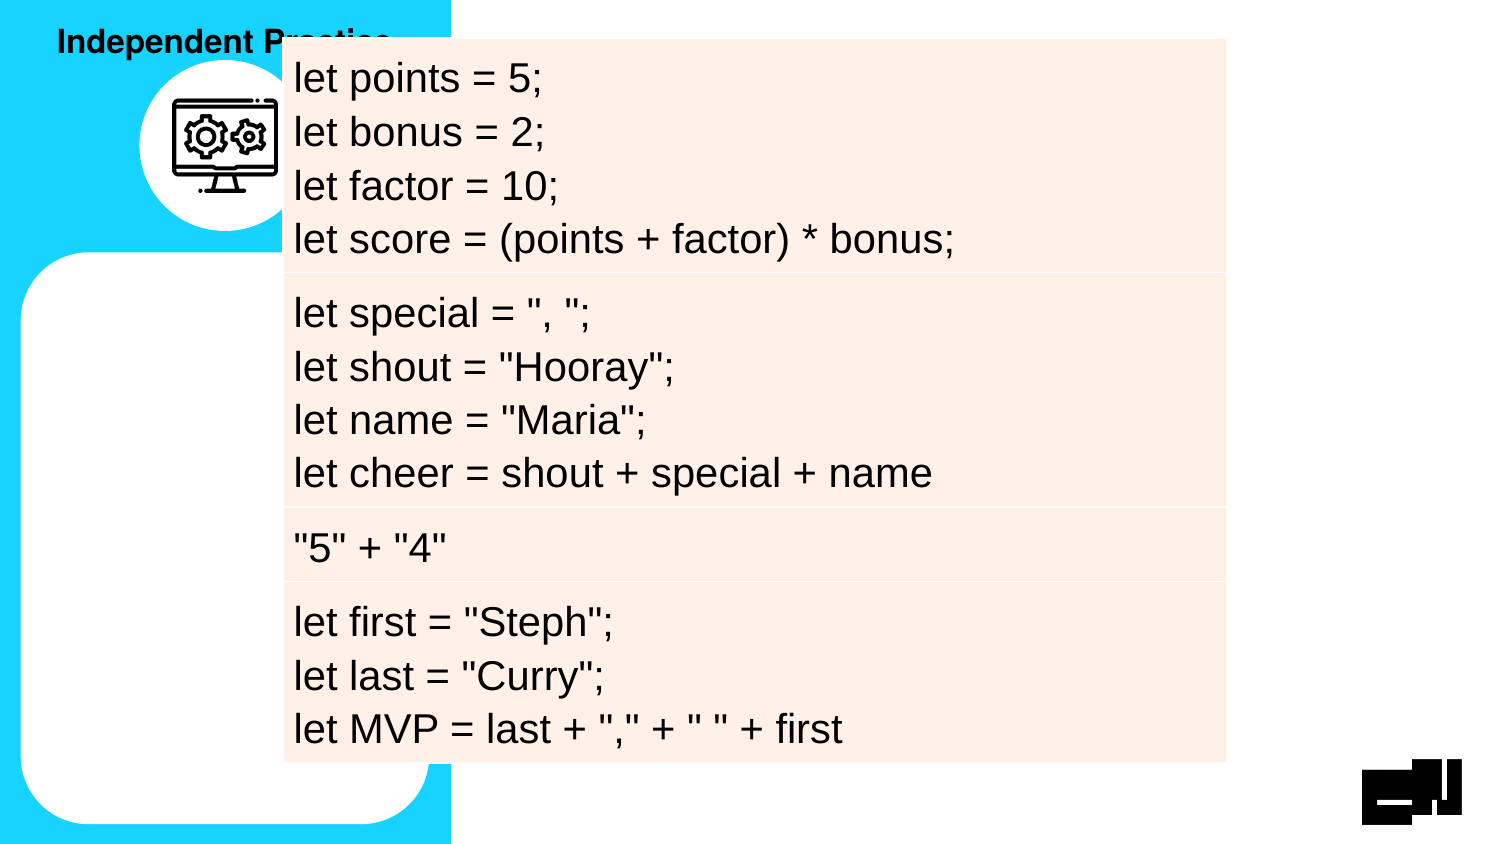

| let points = 5; let bonus = 2; let factor = 10; let score = (points + factor) \* bonus; |
| --- |
| let special = ", "; let shout = "Hooray"; let name = "Maria"; let cheer = shout + special + name |
| "5" + "4" |
| let first = "Steph"; let last = "Curry"; let MVP = last + "," + " " + first |
#